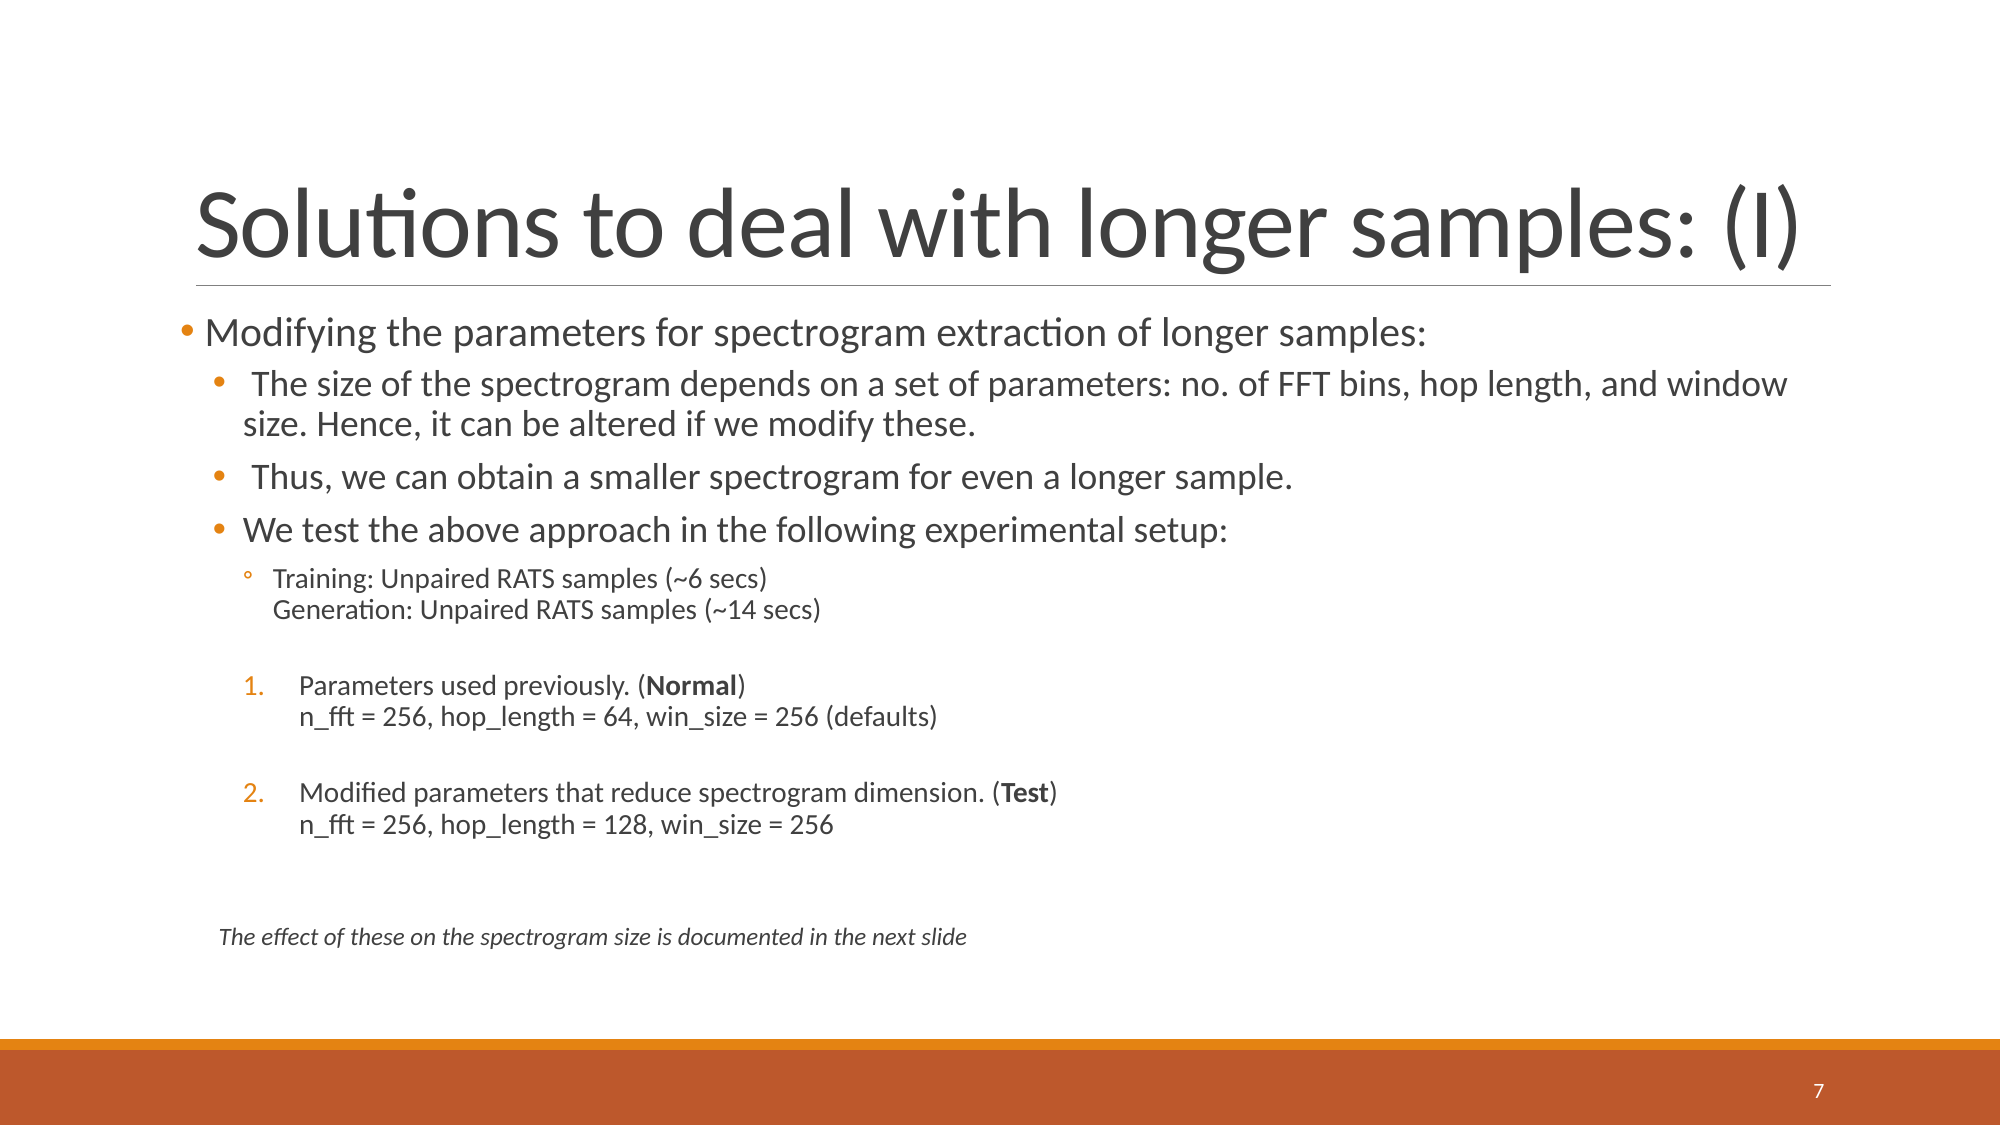

# Solutions to deal with longer samples: (I)
 Modifying the parameters for spectrogram extraction of longer samples:
 The size of the spectrogram depends on a set of parameters: no. of FFT bins, hop length, and window size. Hence, it can be altered if we modify these.
 Thus, we can obtain a smaller spectrogram for even a longer sample.
We test the above approach in the following experimental setup:
Training: Unpaired RATS samples (~6 secs)
Generation: Unpaired RATS samples (~14 secs)
Parameters used previously. (Normal)
n_fft = 256, hop_length = 64, win_size = 256 (defaults)
Modified parameters that reduce spectrogram dimension. (Test)
n_fft = 256, hop_length = 128, win_size = 256

 The effect of these on the spectrogram size is documented in the next slide
7